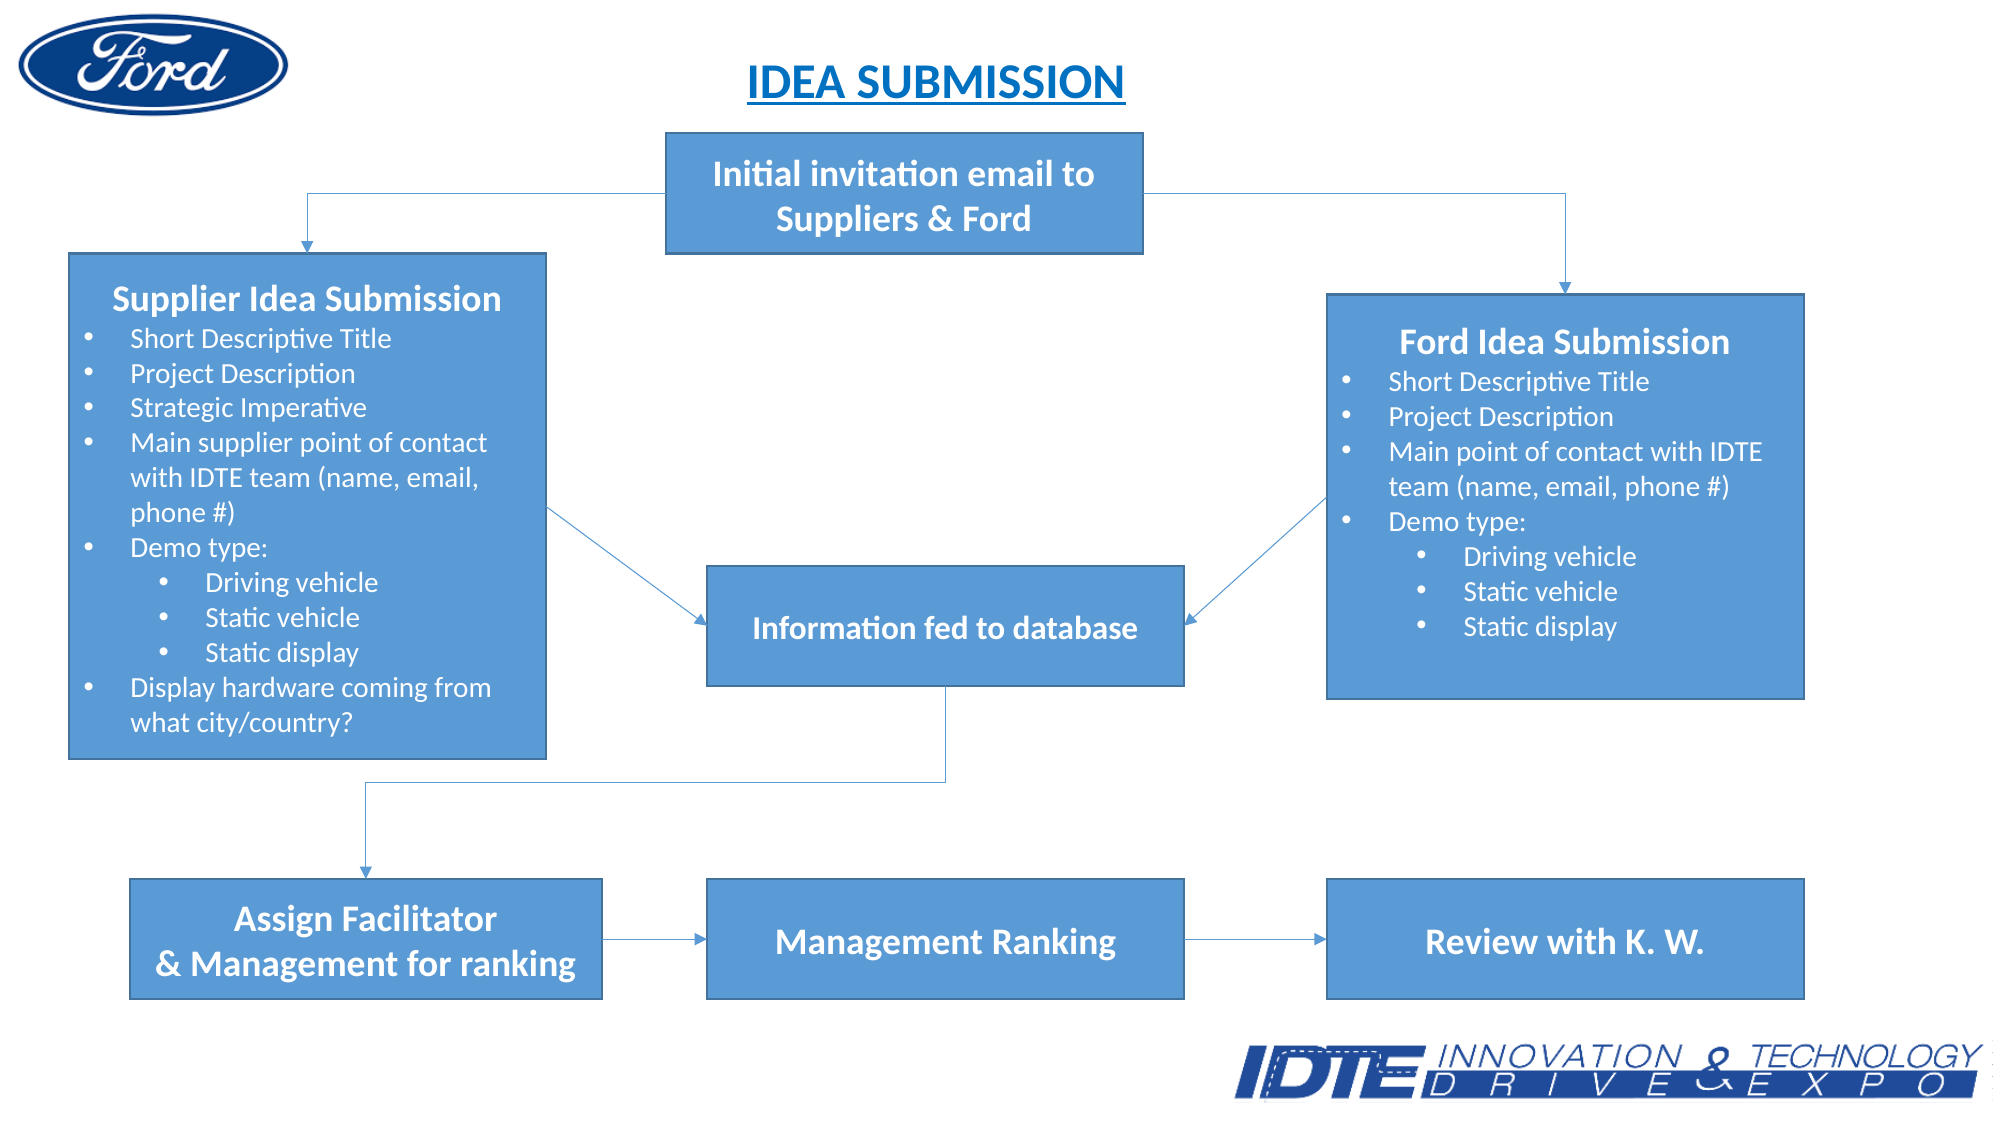

IDEA SUBMISSION
Initial invitation email to Suppliers & Ford
Supplier Idea Submission
Short Descriptive Title
Project Description
Strategic Imperative
Main supplier point of contact with IDTE team (name, email, phone #)
Demo type:
Driving vehicle
Static vehicle
Static display
Display hardware coming from what city/country?
Ford Idea Submission
Short Descriptive Title
Project Description
Main point of contact with IDTE team (name, email, phone #)
Demo type:
Driving vehicle
Static vehicle
Static display

Information fed to database
Assign Facilitator
& Management for ranking
Management Ranking
Review with K. W.